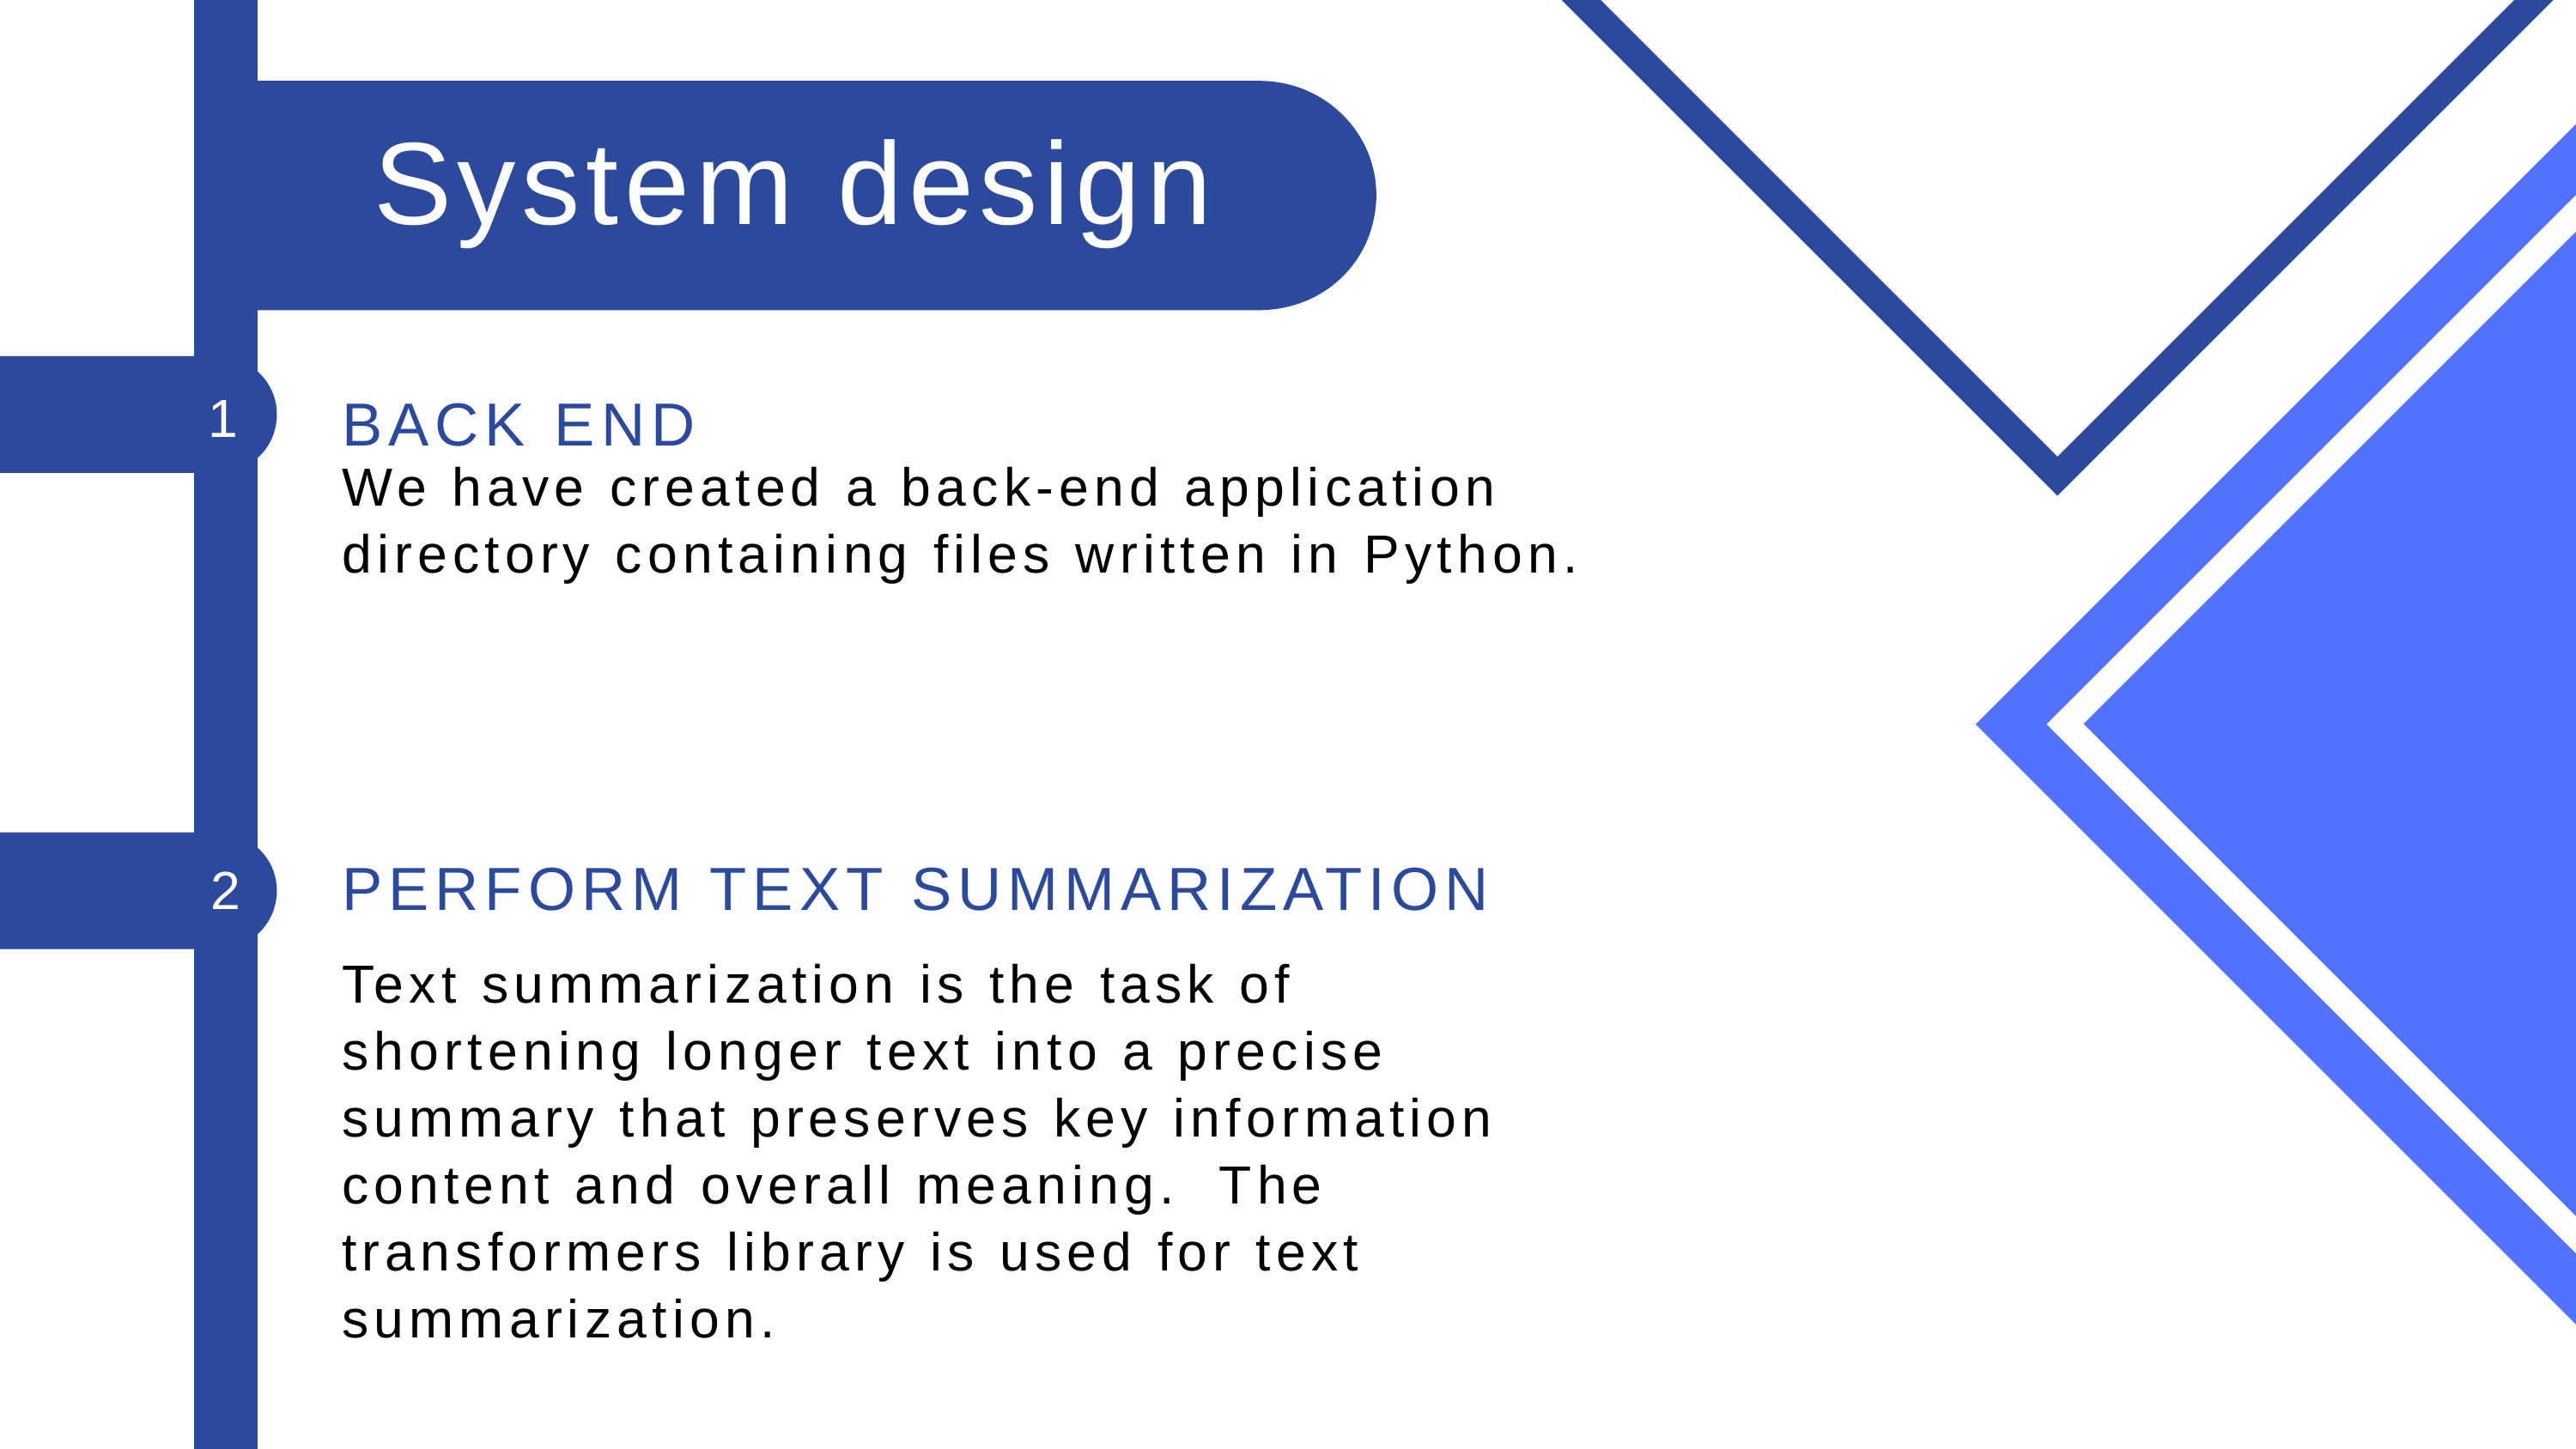

System design

1
BACK END
We have created a back-end application directory containing files written in Python.

PERFORM TEXT SUMMARIZATION
2
Text summarization is the task of shortening longer text into a precise summary that preserves key information content and overall meaning.  The transformers library is used for text summarization.